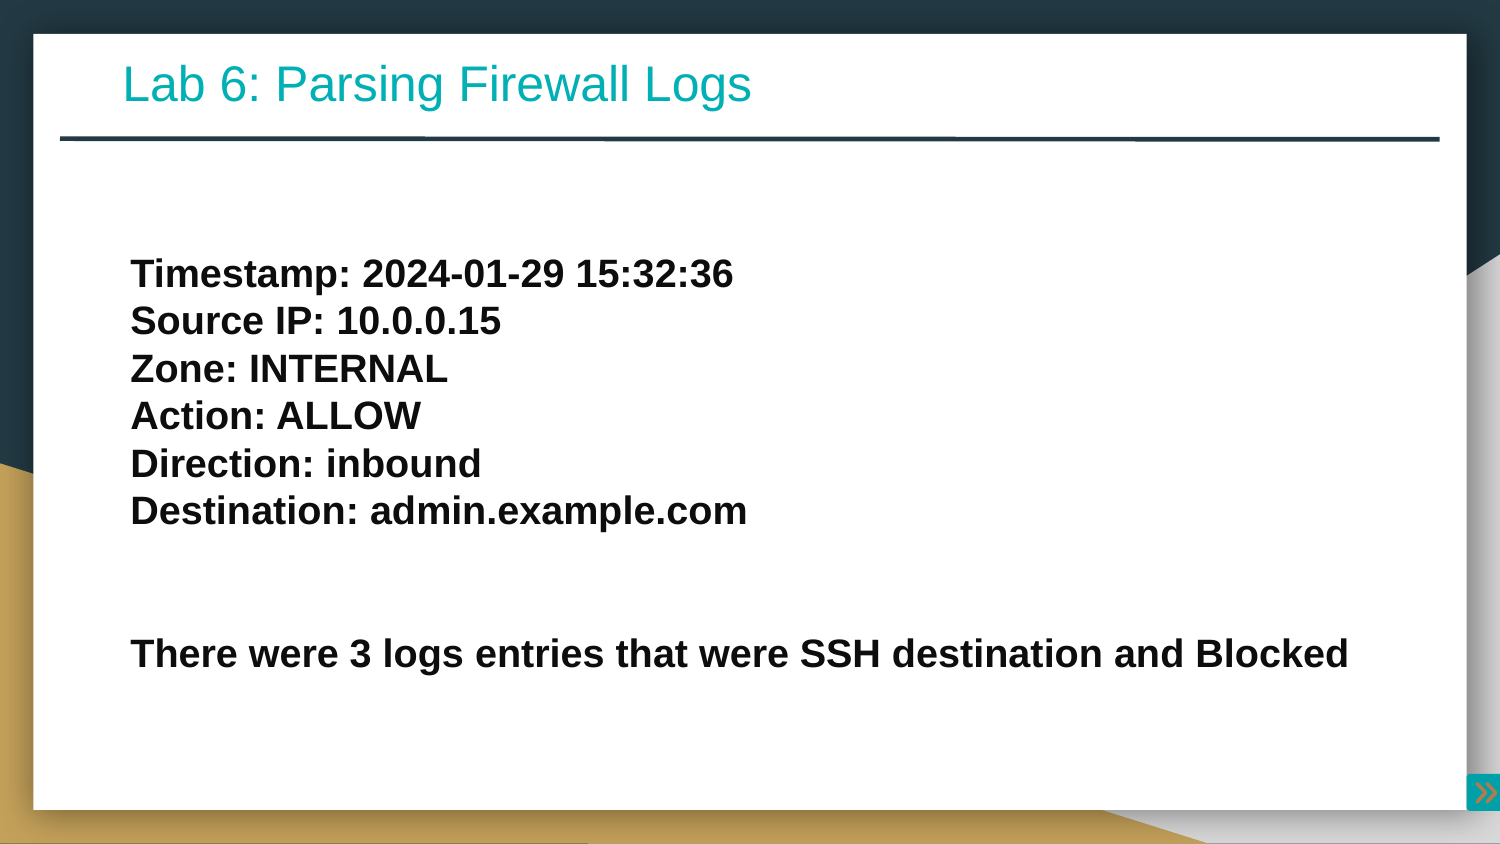

Lab 6: Parsing Firewall Logs
Timestamp: 2024-01-29 15:32:36
Source IP: 10.0.0.15
Zone: INTERNAL
Action: ALLOW
Direction: inbound
Destination: admin.example.com

There were 3 logs entries that were SSH destination and Blocked